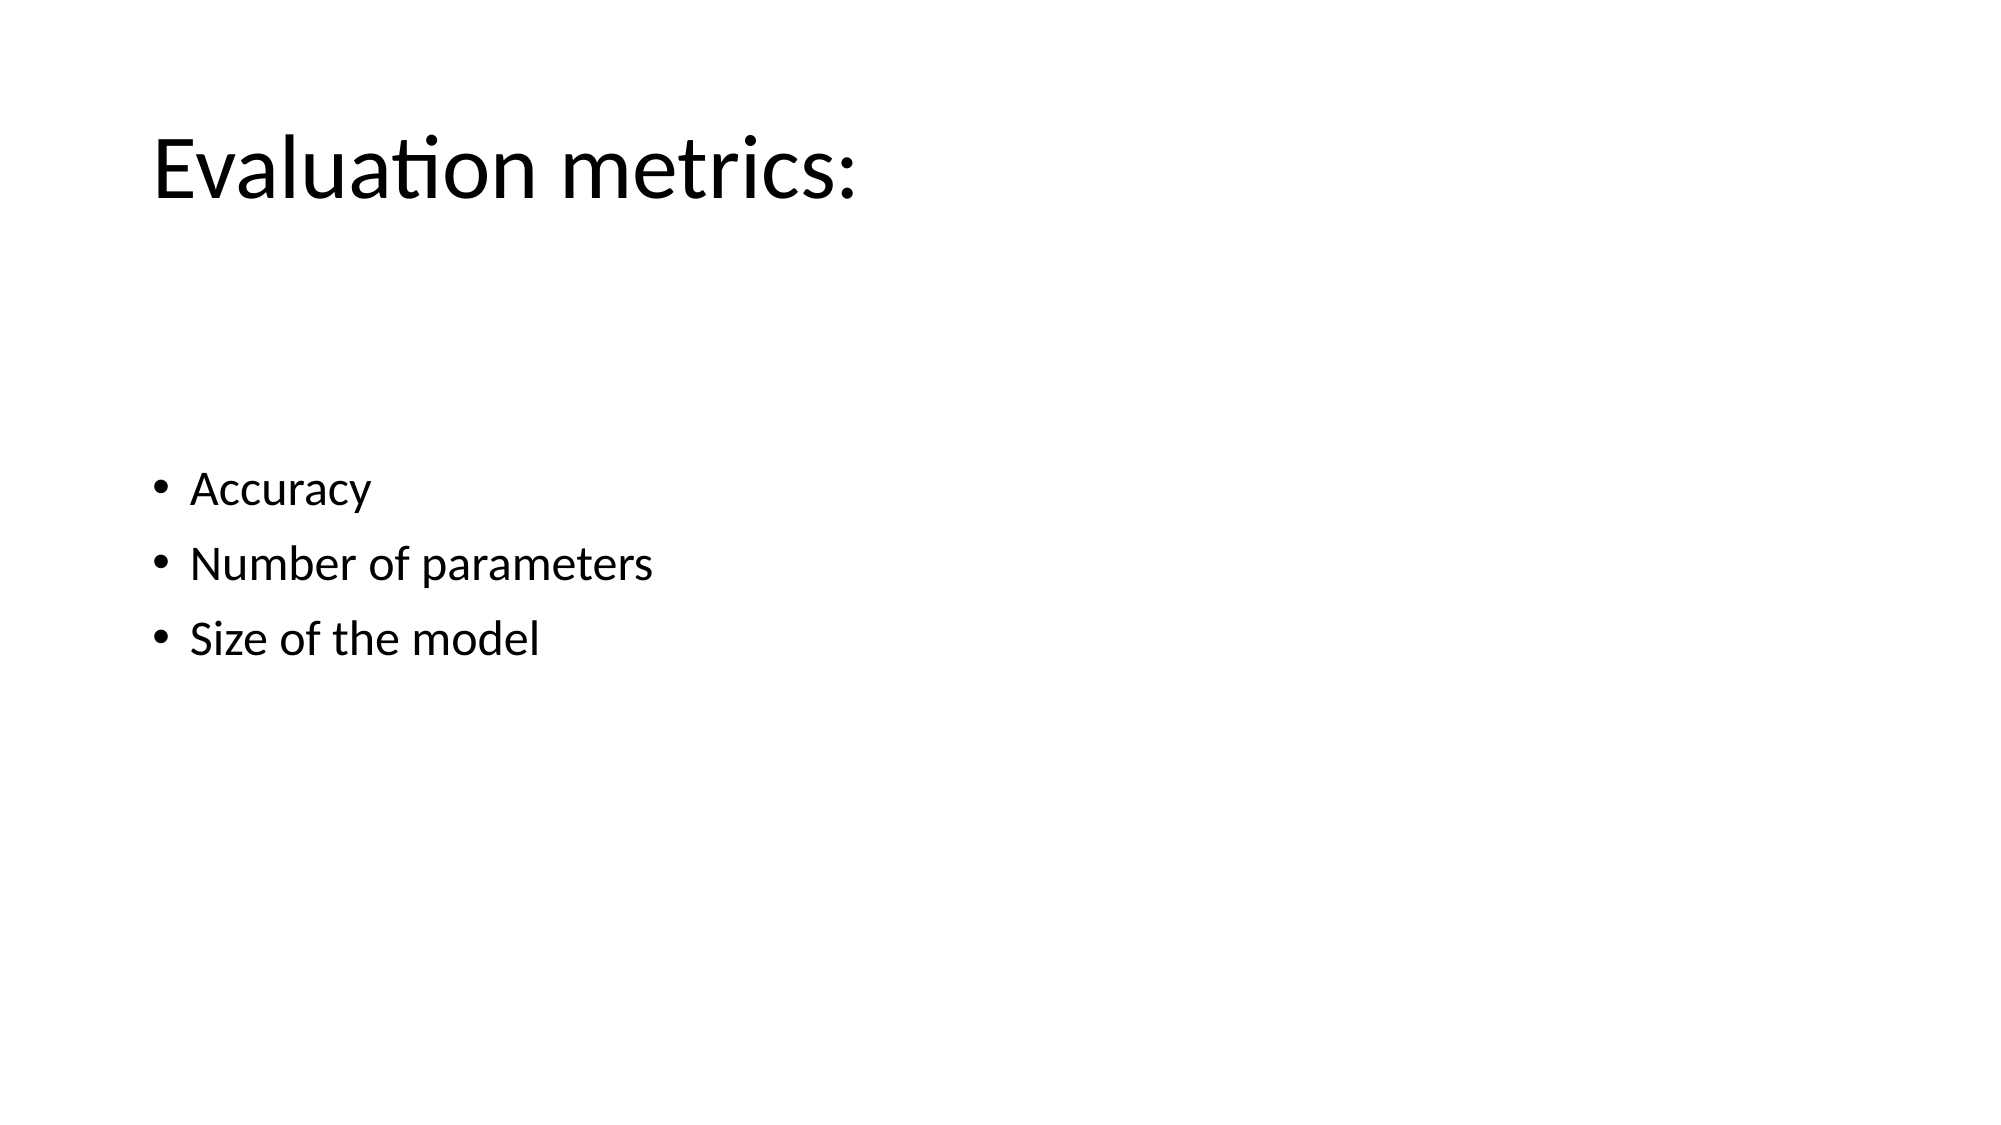

# Evaluation metrics:

Accuracy
Number of parameters
Size of the model